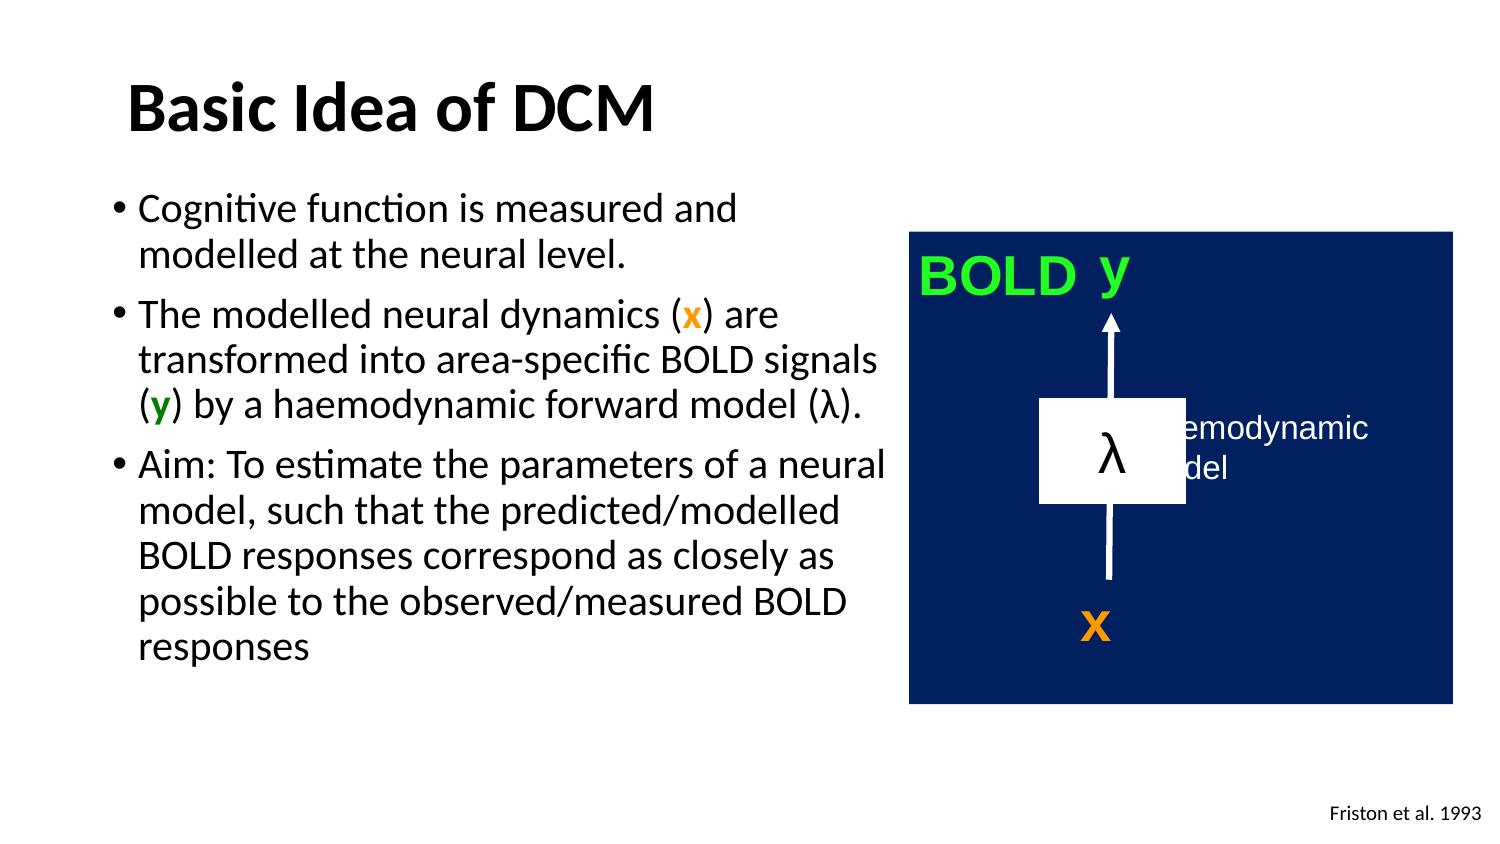

# Basic Idea of DCM
Cognitive function is measured and modelled at the neural level.
The modelled neural dynamics (x) are transformed into area-specific BOLD signals (y) by a haemodynamic forward model (λ).
Aim: To estimate the parameters of a neural model, such that the predicted/modelled BOLD responses correspond as closely as possible to the observed/measured BOLD responses
y
λ
x
Haemodynamic
model

BOLD
Friston et al. 1993
Friston and Stephan, 2007